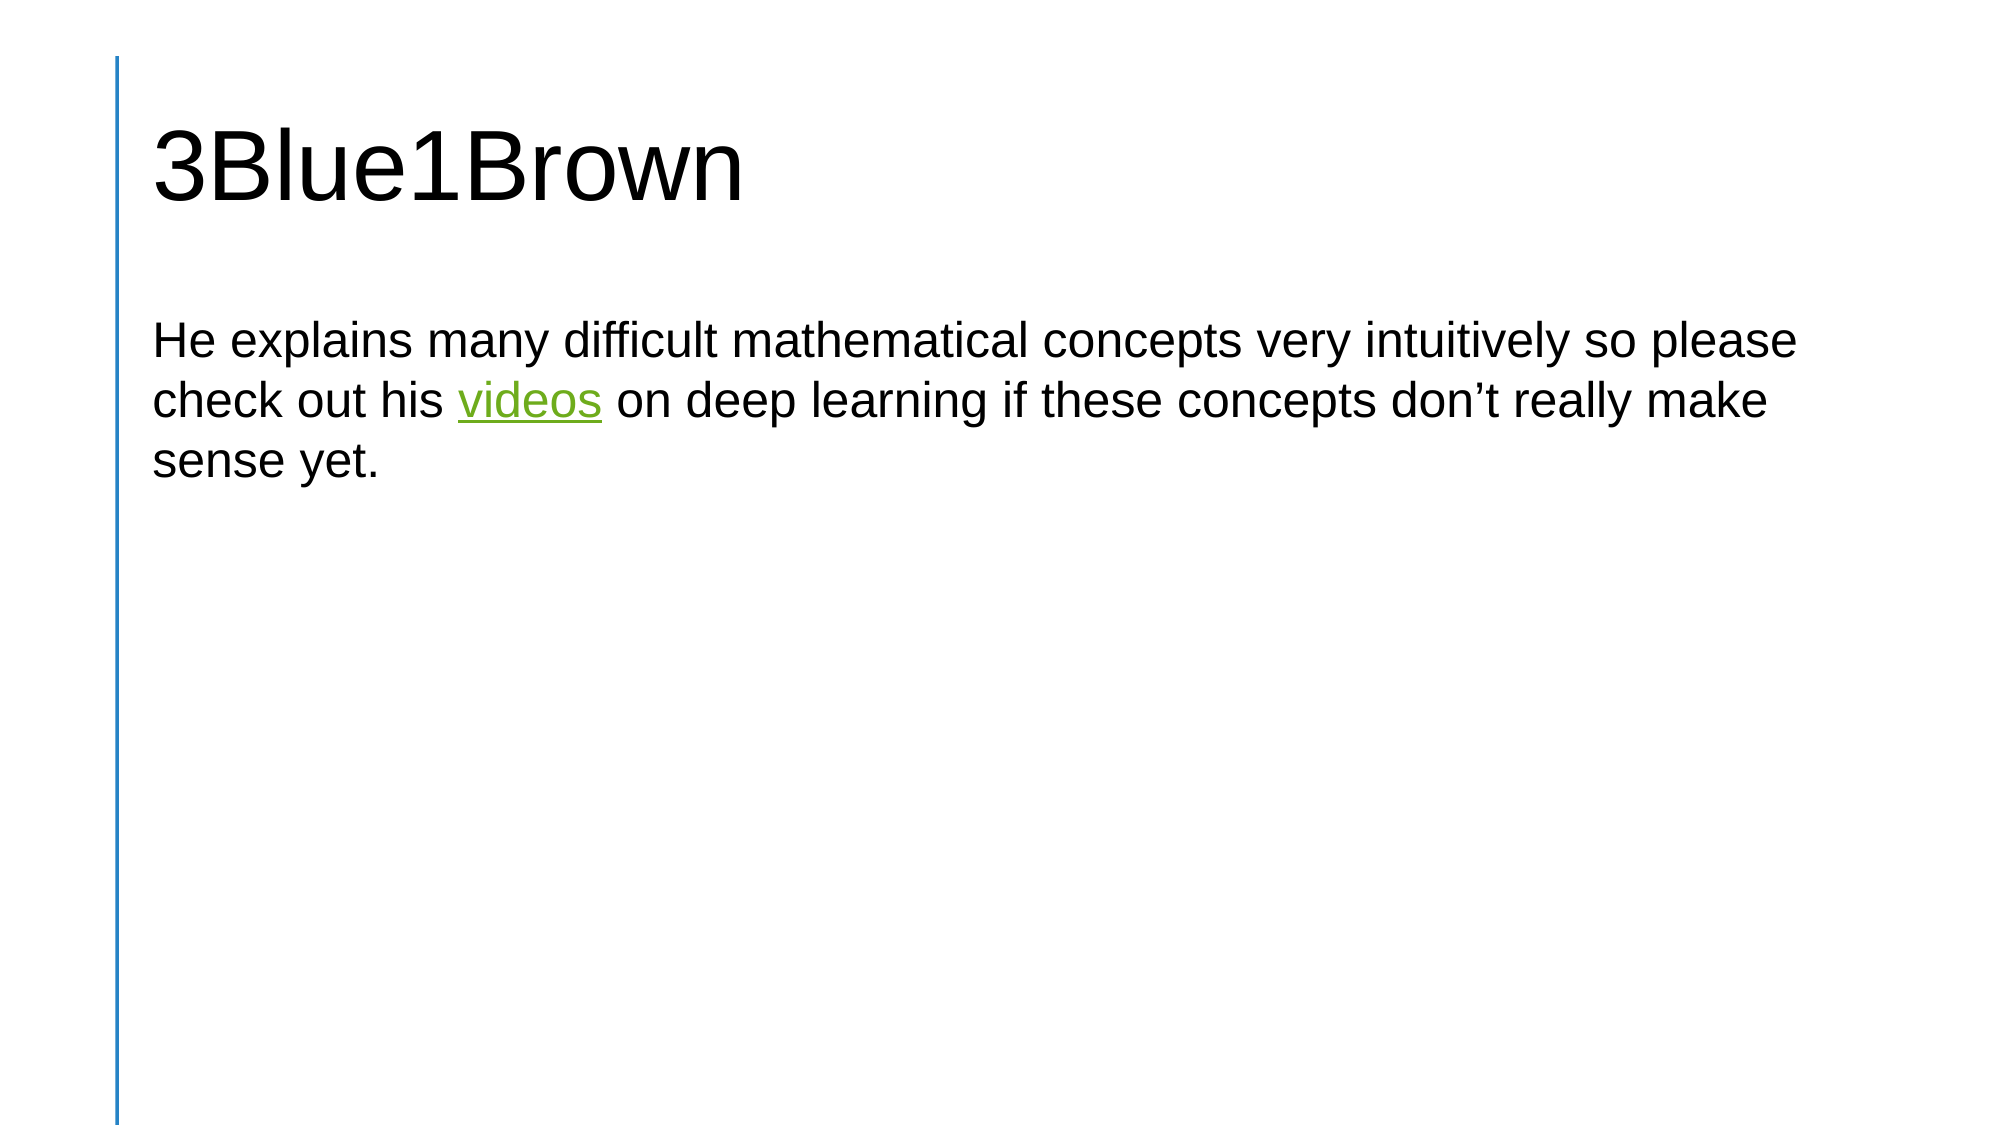

# 3Blue1Brown
He explains many difficult mathematical concepts very intuitively so please check out his videos on deep learning if these concepts don’t really make sense yet.